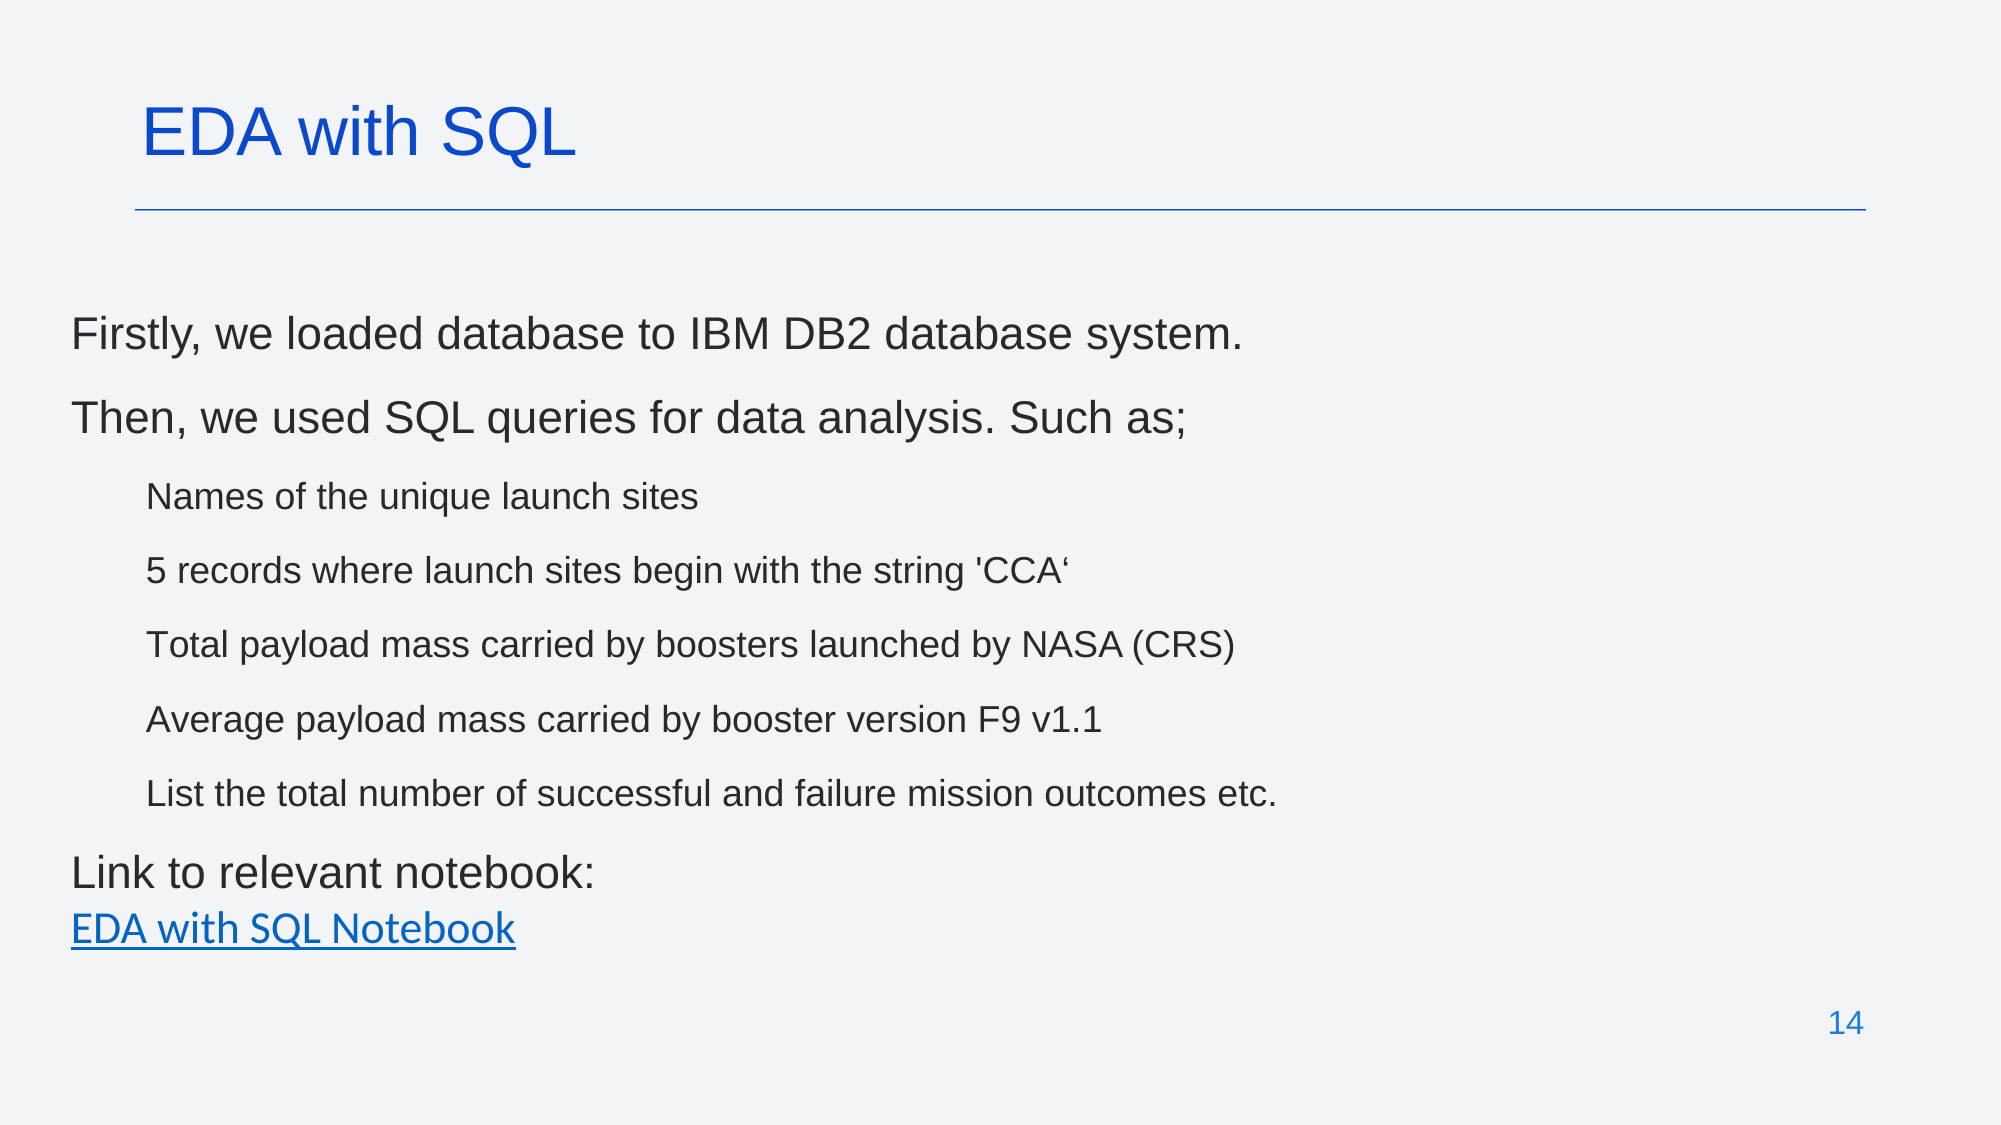

EDA with SQL
Firstly, we loaded database to IBM DB2 database system.
Then, we used SQL queries for data analysis. Such as;
Names of the unique launch sites
5 records where launch sites begin with the string 'CCA‘
Total payload mass carried by boosters launched by NASA (CRS)
Average payload mass carried by booster version F9 v1.1
List the total number of successful and failure mission outcomes etc.
Link to relevant notebook:
EDA with SQL Notebook

14